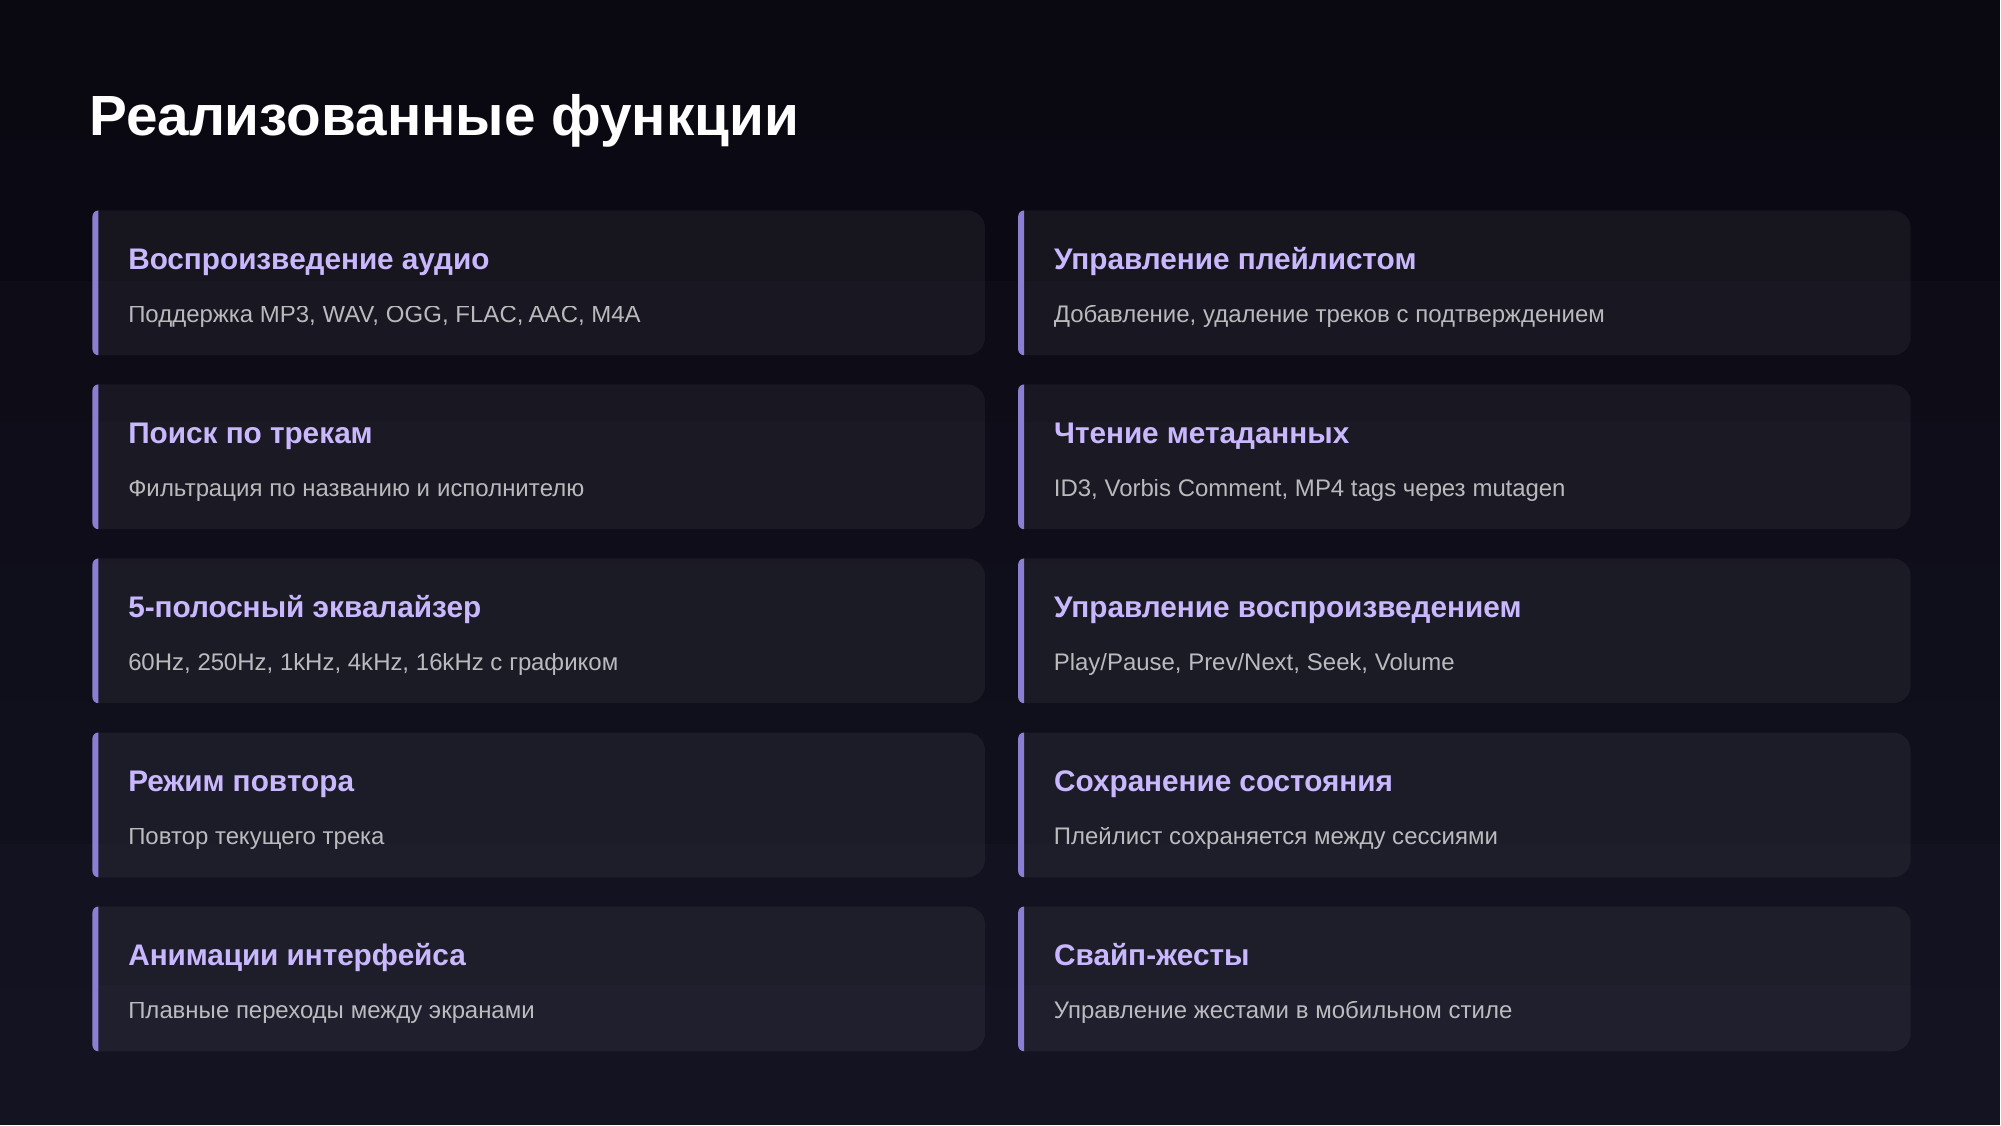

Реализованные функции

Воспроизведение аудио
Управление плейлистом
Поддержка MP3, WAV, OGG, FLAC, AAC, M4A
Добавление, удаление треков с подтверждением

Поиск по трекам
Чтение метаданных
Фильтрация по названию и исполнителю
ID3, Vorbis Comment, MP4 tags через mutagen

5-полосный эквалайзер
Управление воспроизведением
60Hz, 250Hz, 1kHz, 4kHz, 16kHz с графиком
Play/Pause, Prev/Next, Seek, Volume

Режим повтора
Сохранение состояния
Повтор текущего трека
Плейлист сохраняется между сессиями

Анимации интерфейса
Свайп-жесты
Плавные переходы между экранами
Управление жестами в мобильном стиле